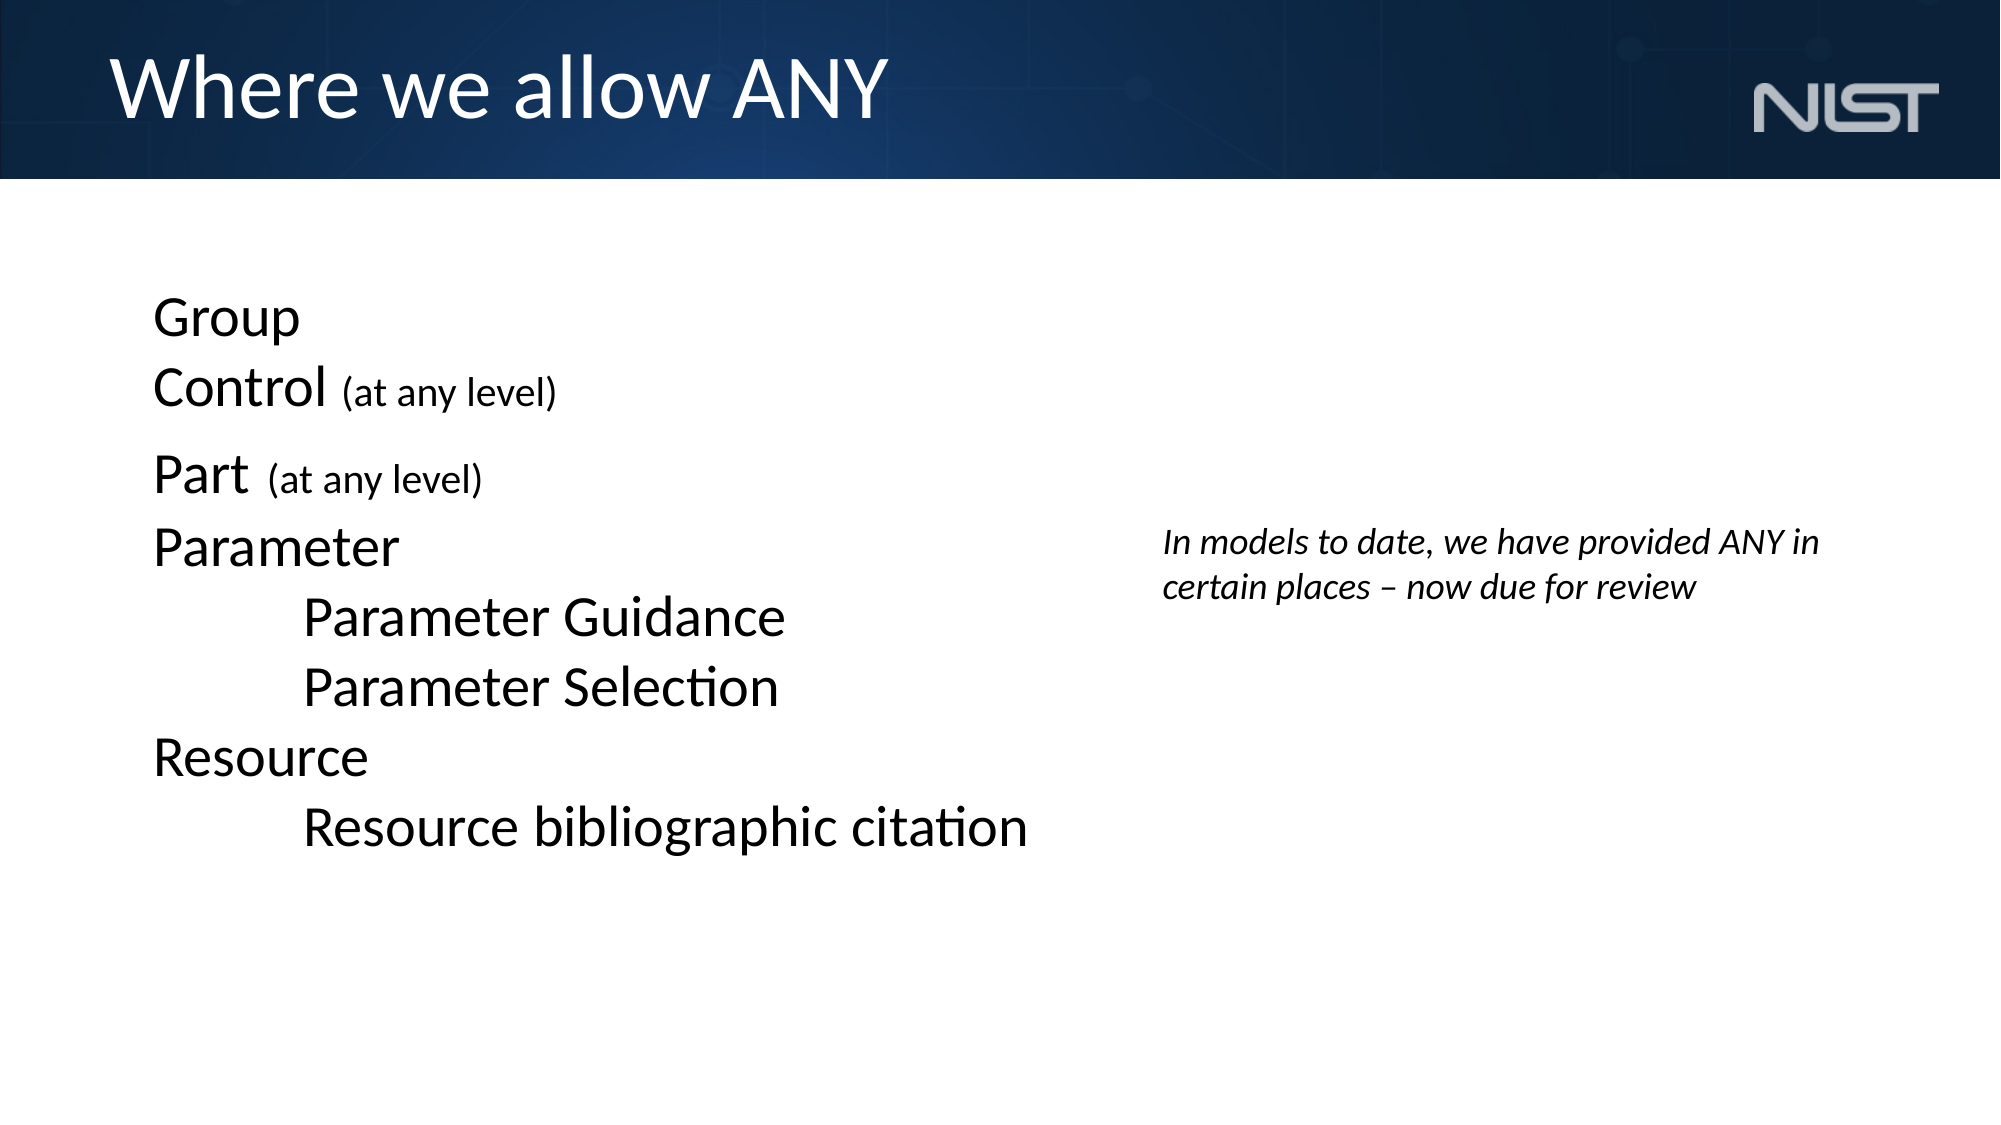

# Where we allow ANY
Group
Control (at any level)
Part (at any level)
Parameter
	Parameter Guidance
	Parameter Selection
Resource
	Resource bibliographic citation

In models to date, we have provided ANY in certain places – now due for review